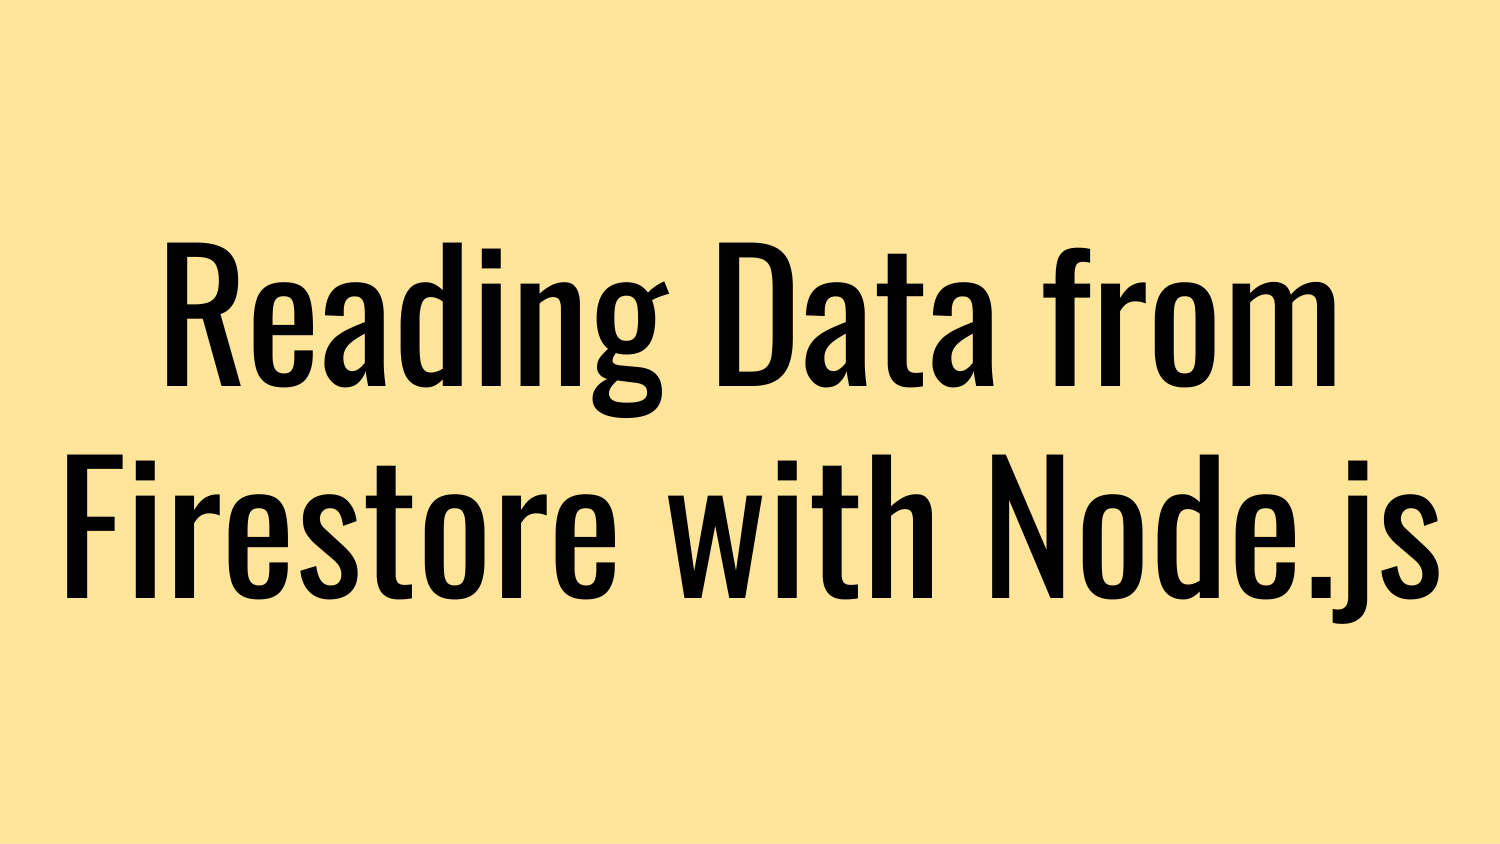

# Reading Data from Firestore with Node.js